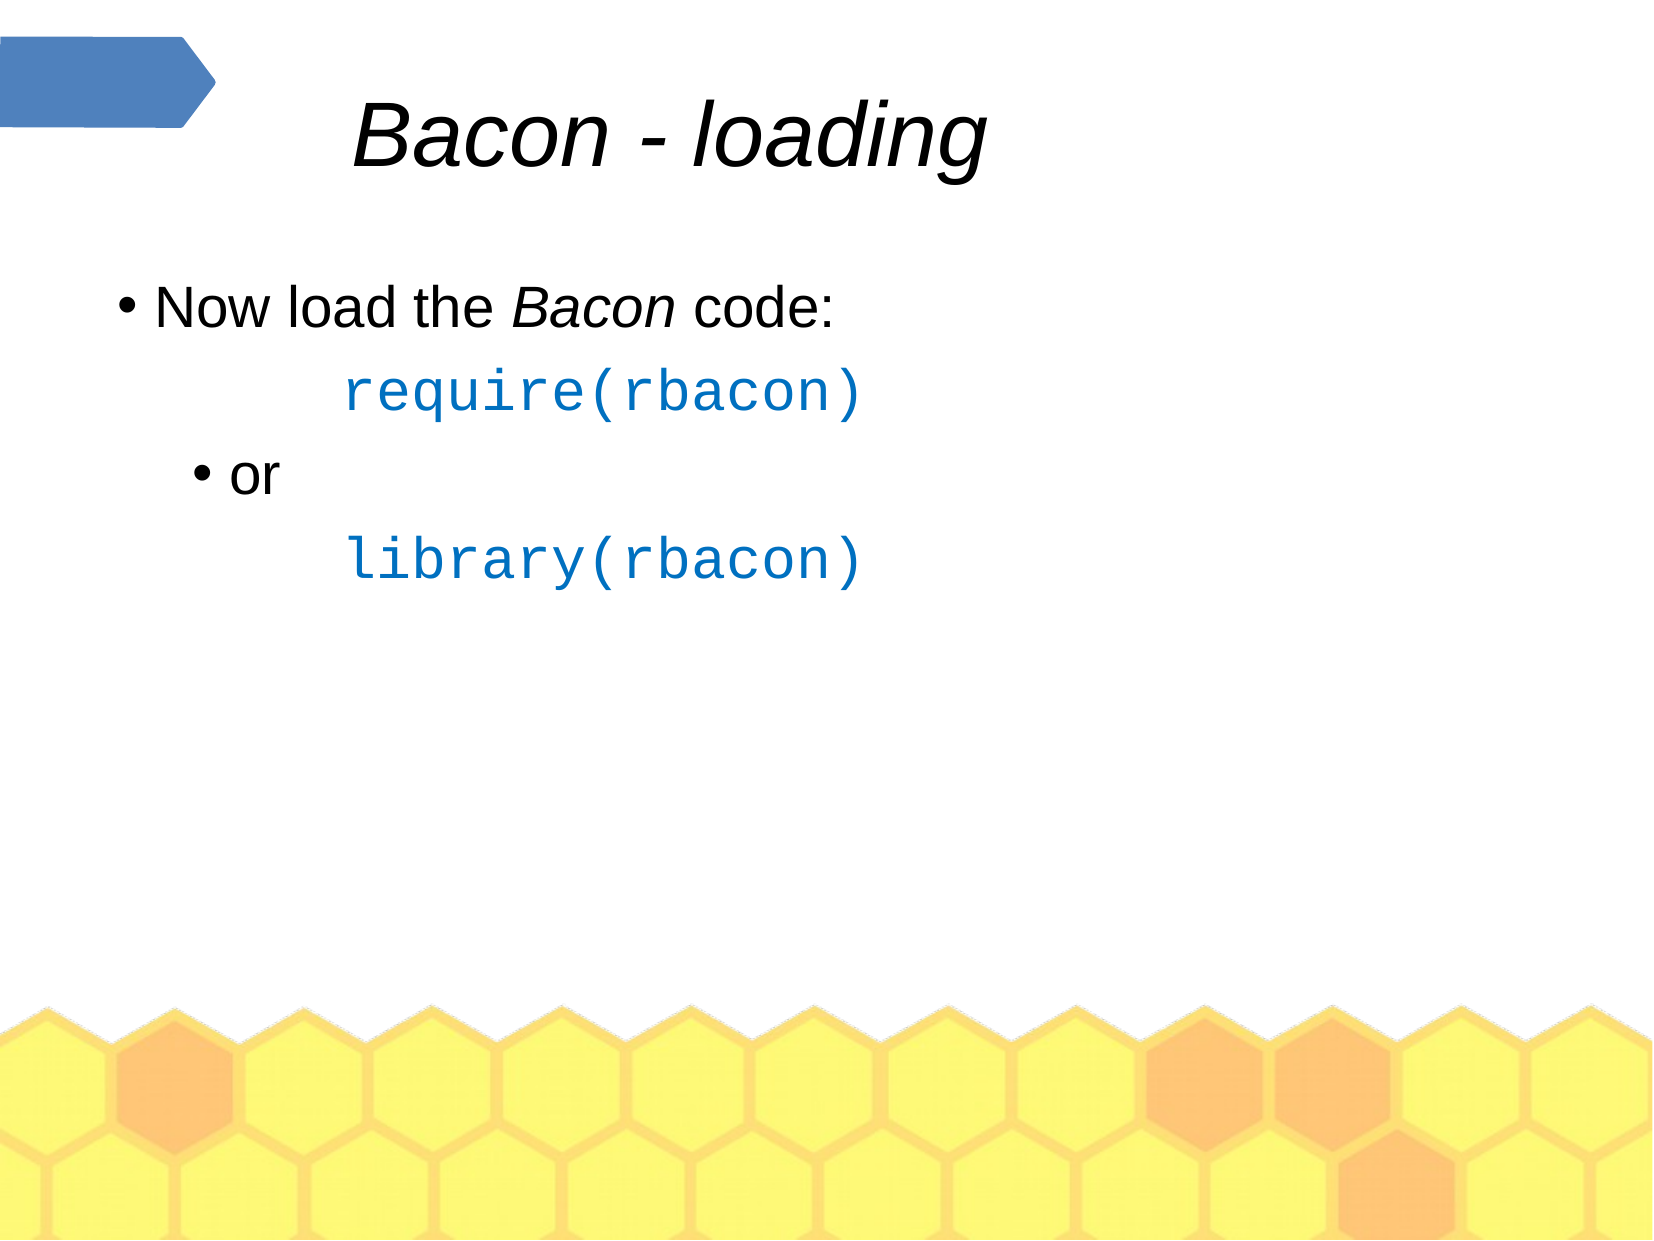

Bacon - loading
Now load the Bacon code:
	require(rbacon)
or
	library(rbacon)